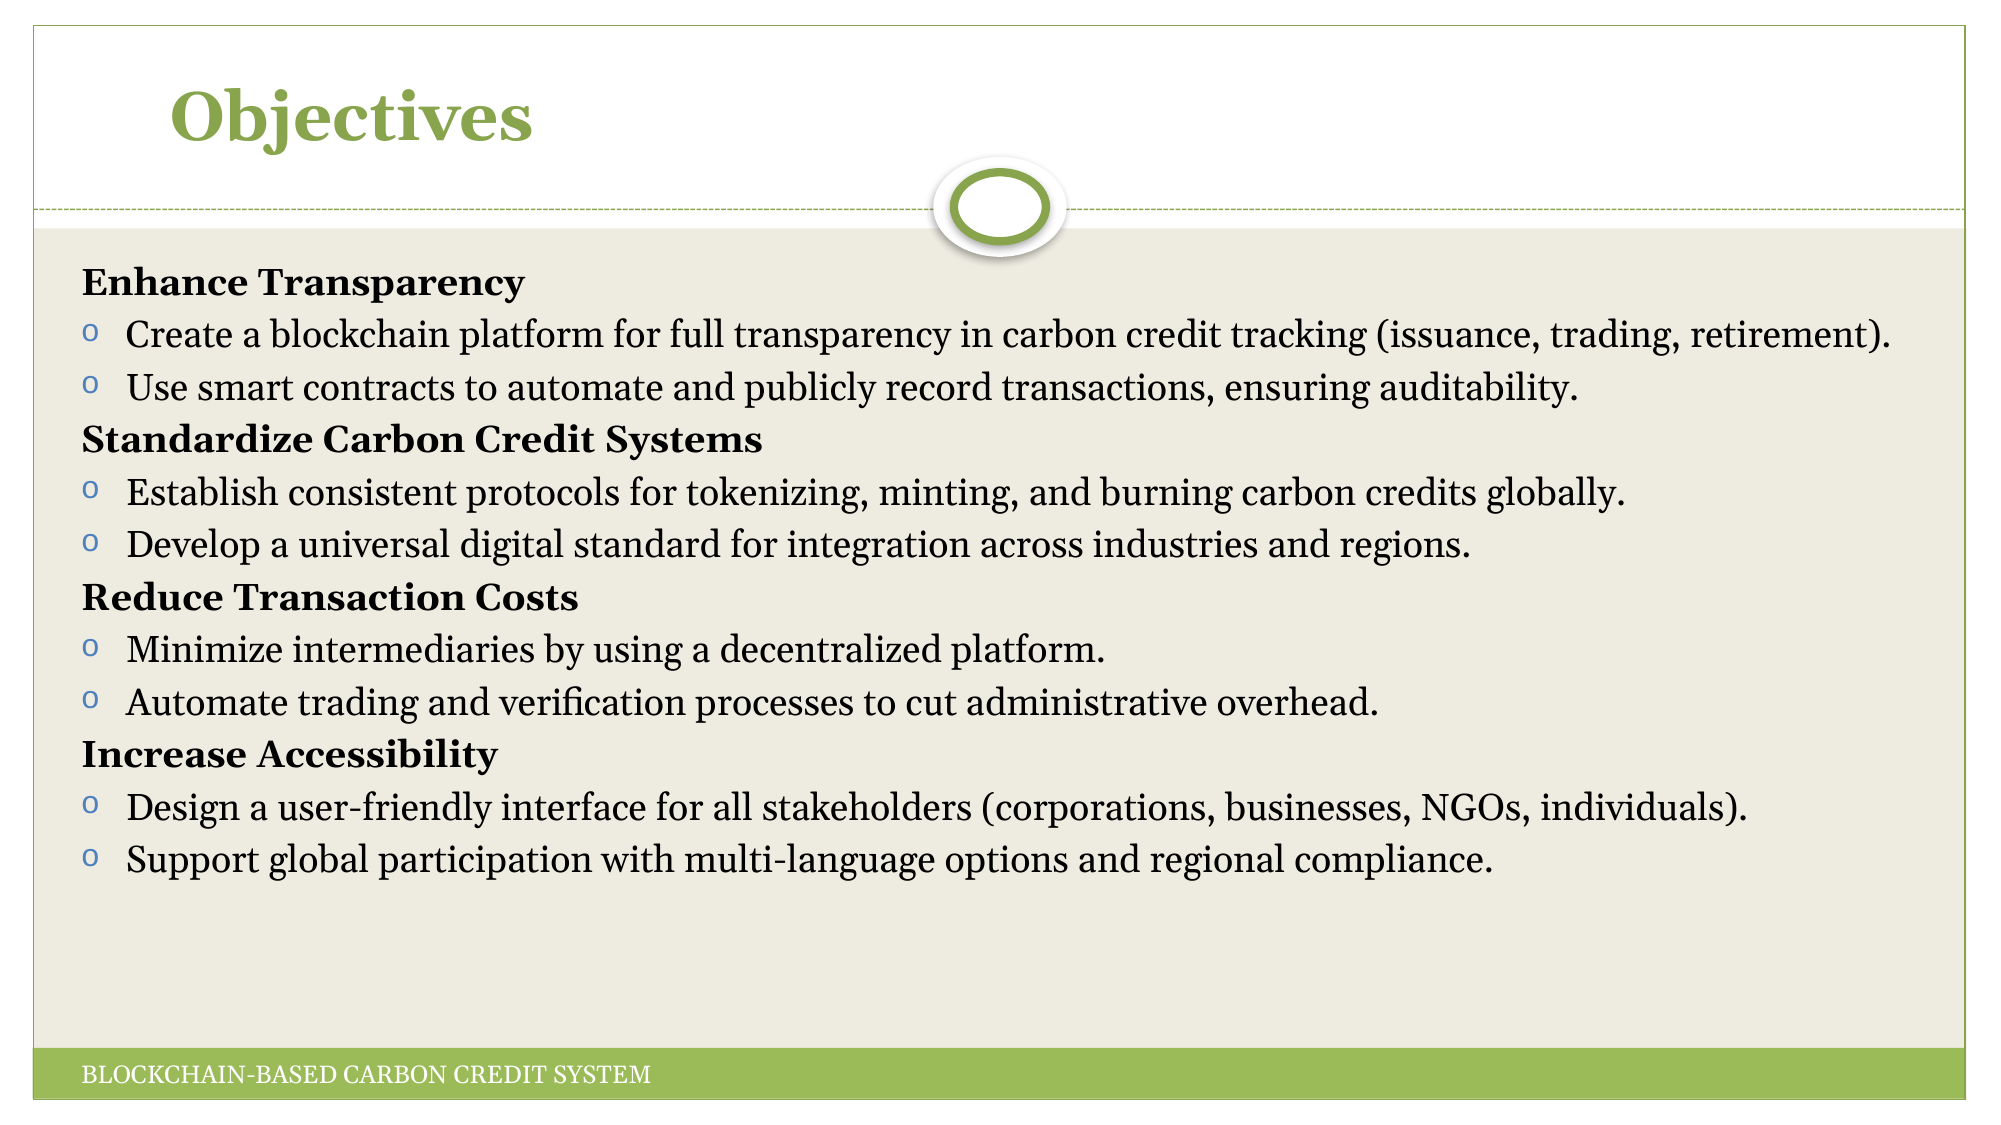

# Objectives
Enhance Transparency
Create a blockchain platform for full transparency in carbon credit tracking (issuance, trading, retirement).
Use smart contracts to automate and publicly record transactions, ensuring auditability.
Standardize Carbon Credit Systems
Establish consistent protocols for tokenizing, minting, and burning carbon credits globally.
Develop a universal digital standard for integration across industries and regions.
Reduce Transaction Costs
Minimize intermediaries by using a decentralized platform.
Automate trading and verification processes to cut administrative overhead.
Increase Accessibility
Design a user-friendly interface for all stakeholders (corporations, businesses, NGOs, individuals).
Support global participation with multi-language options and regional compliance.
BLOCKCHAIN-BASED CARBON CREDIT SYSTEM